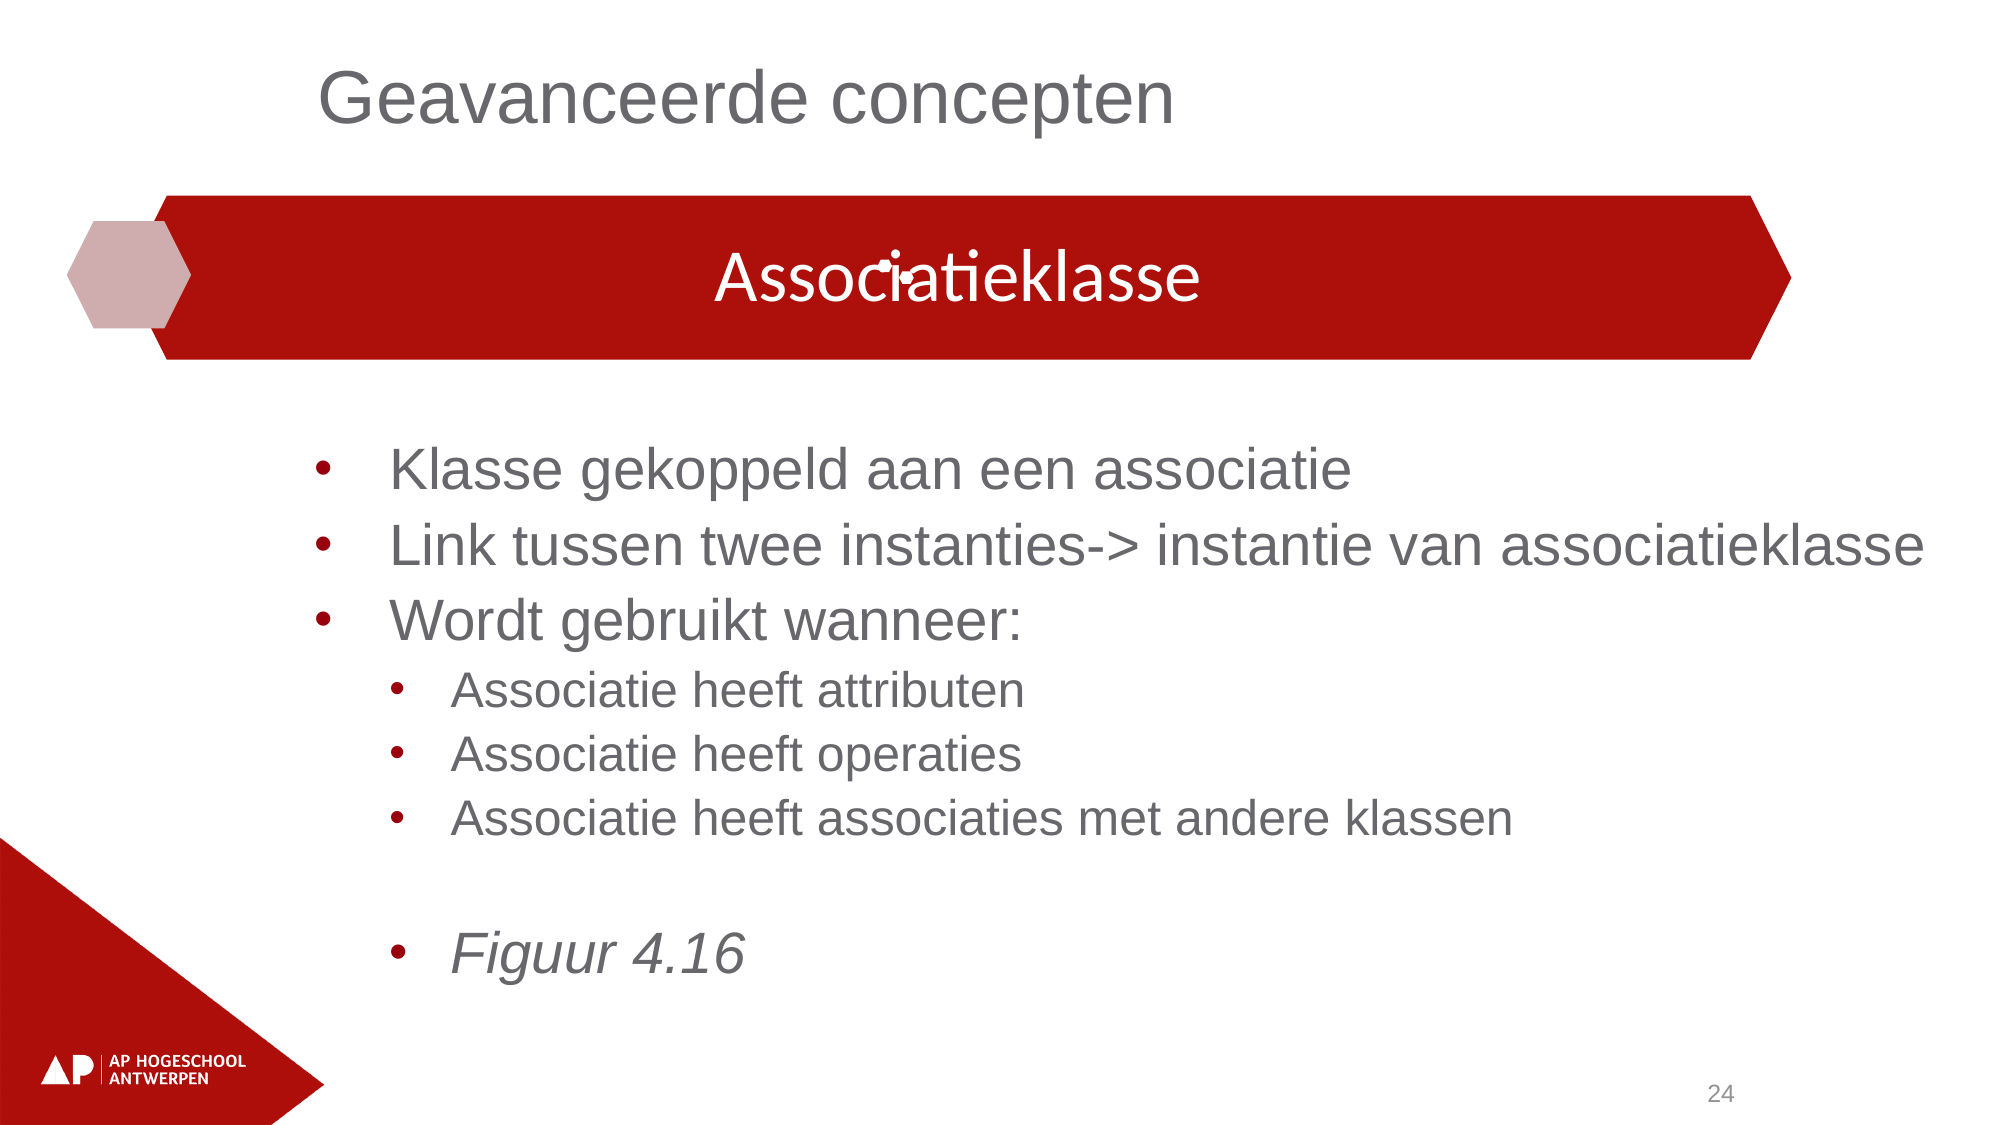

Geavanceerde concepten
Associatieklasse

Klasse gekoppeld aan een associatie
Link tussen twee instanties-> instantie van associatieklasse
Wordt gebruikt wanneer:
Associatie heeft attributen
Associatie heeft operaties
Associatie heeft associaties met andere klassen

Figuur 4.16

24